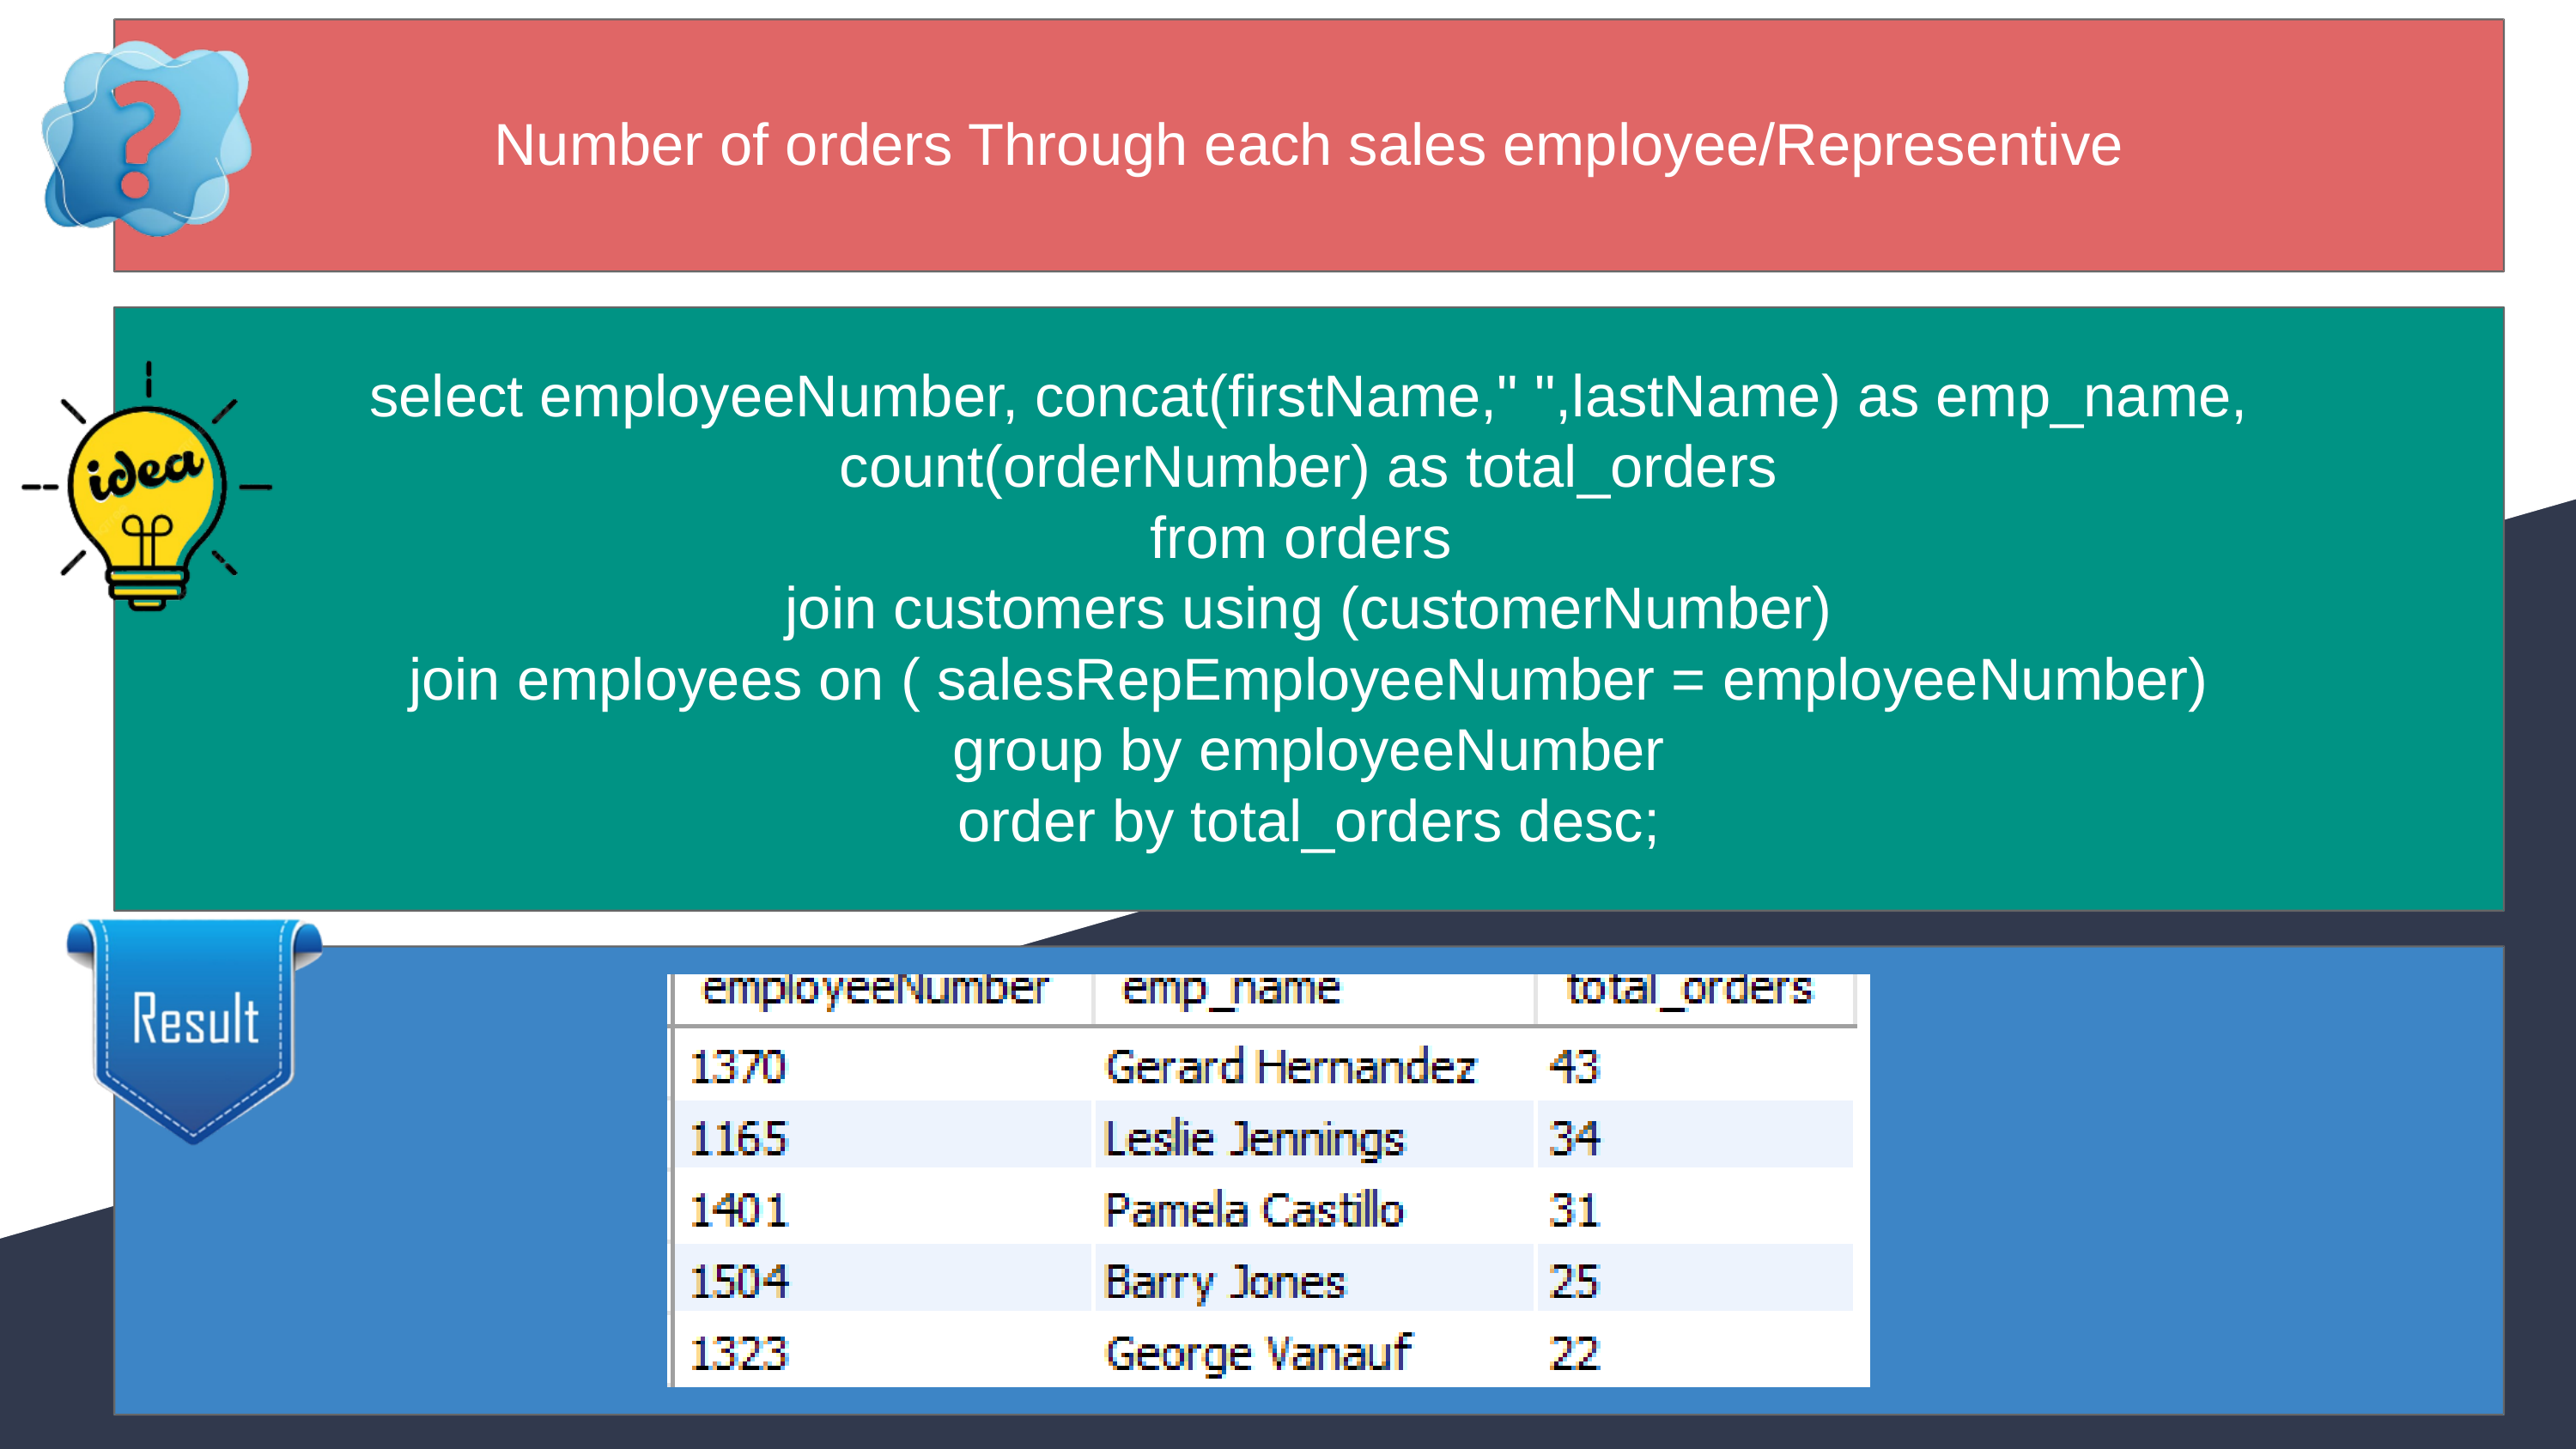

Number of orders Through each sales employee/Representive

select employeeNumber, concat(firstName," ",lastName) as emp_name, count(orderNumber) as total_orders
from orders
join customers using (customerNumber)
join employees on ( salesRepEmployeeNumber = employeeNumber)
group by employeeNumber
order by total_orders desc;